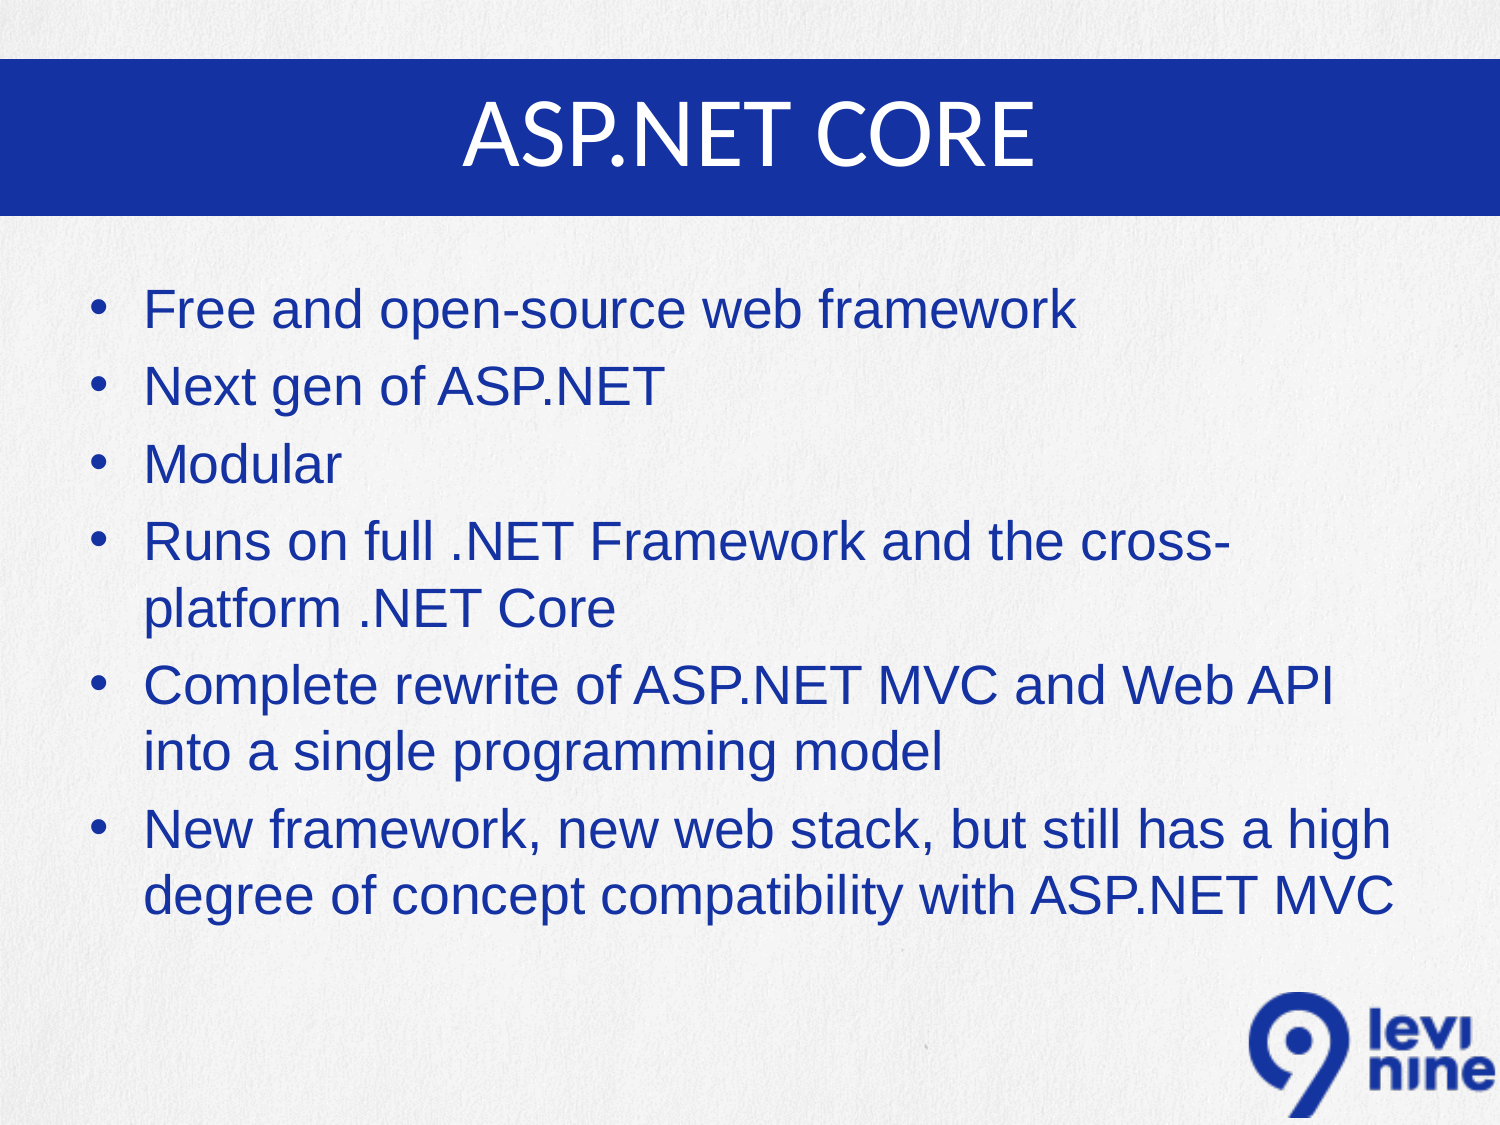

# ASP.NET Core
Free and open-source web framework
Next gen of ASP.NET
Modular
Runs on full .NET Framework and the cross-platform .NET Core
Complete rewrite of ASP.NET MVC and Web API into a single programming model
New framework, new web stack, but still has a high degree of concept compatibility with ASP.NET MVC